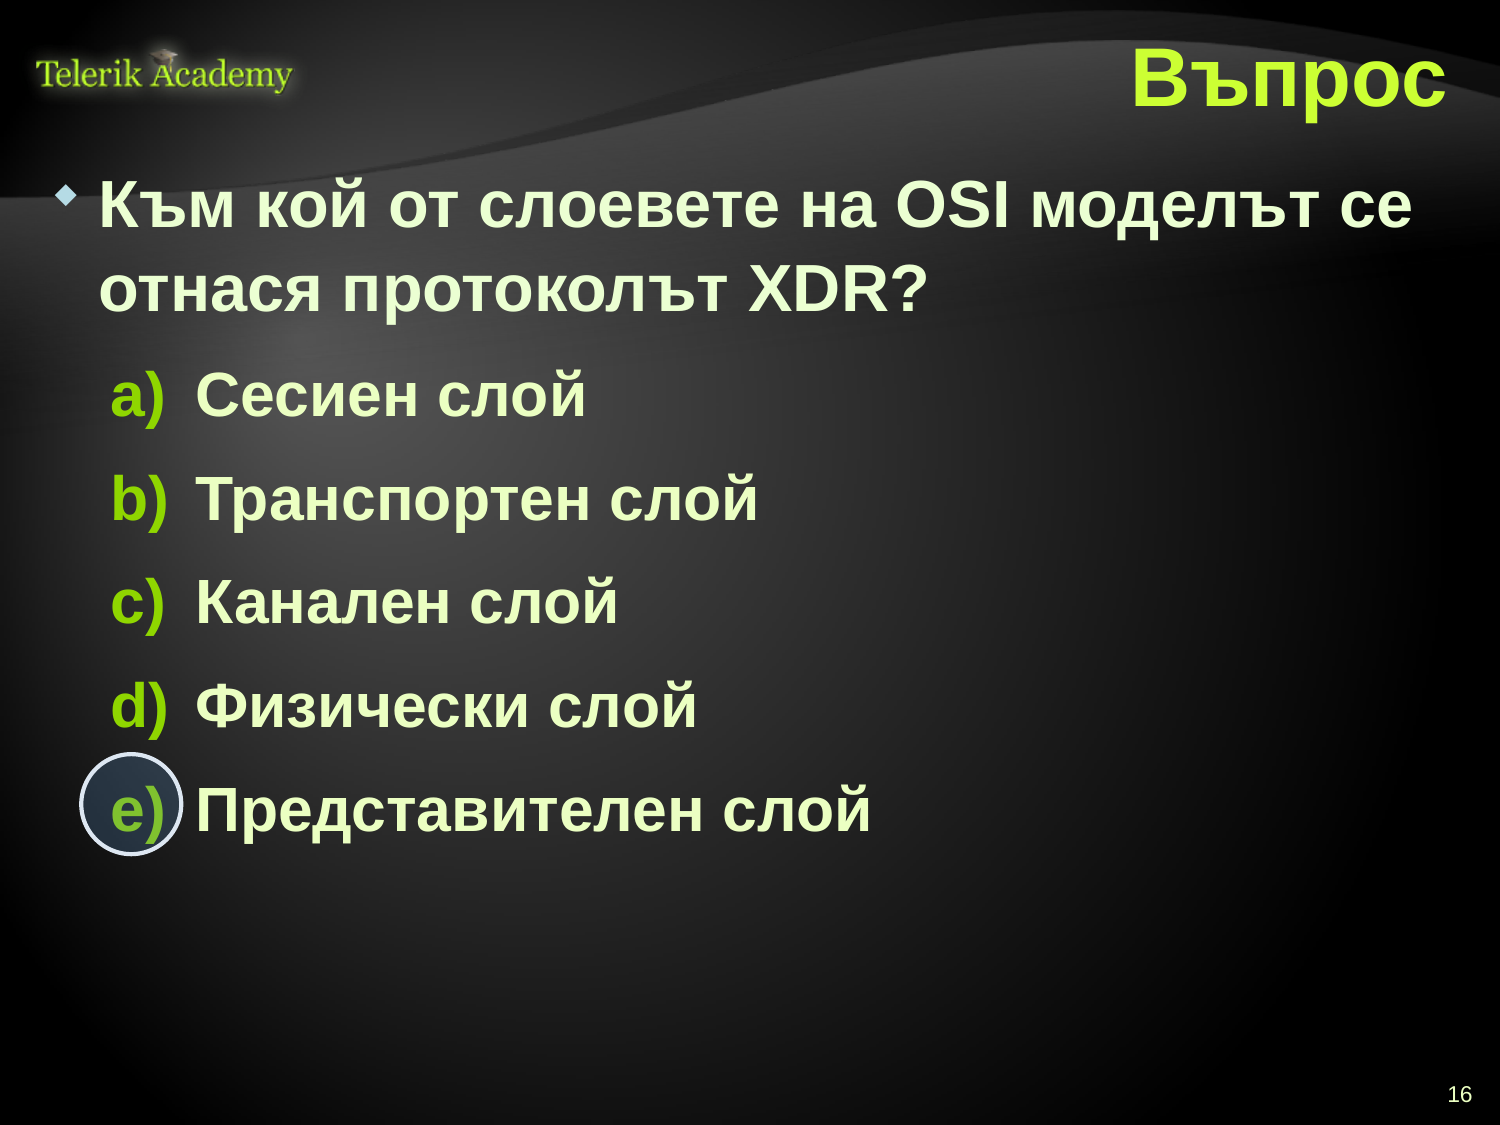

# Въпрос
Към кой от слоевете на OSI моделът се отнася протоколът XDR?
Сесиен слой
Транспортен слой
Канален слой
Физически слой
Представителен слой

16